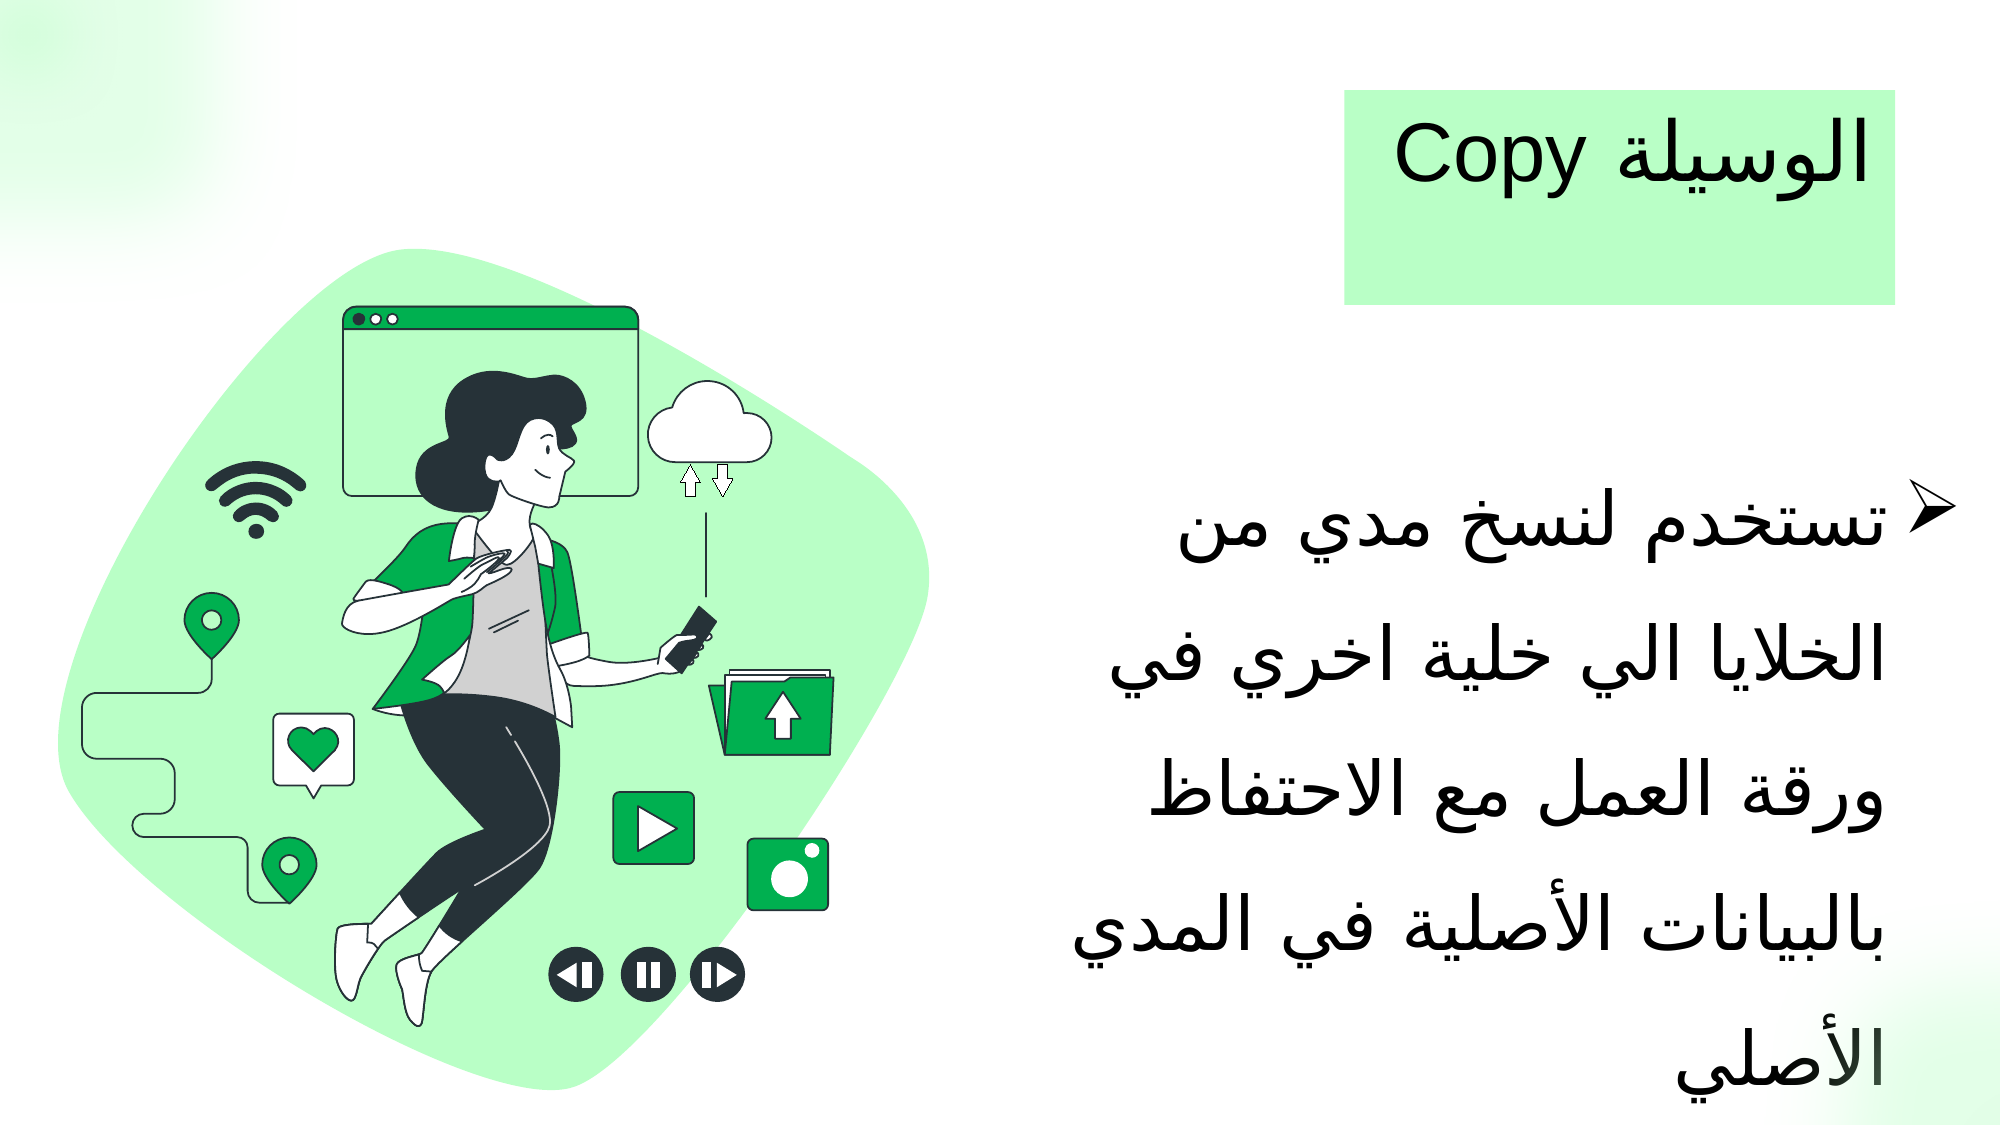

الوسيلة Copy

تستخدم لنسخ مدي من الخلايا الي خلية اخري في ورقة العمل مع الاحتفاظ بالبيانات الأصلية في المدي الأصلي
سنوضح ذلك بالأمثلة التالية